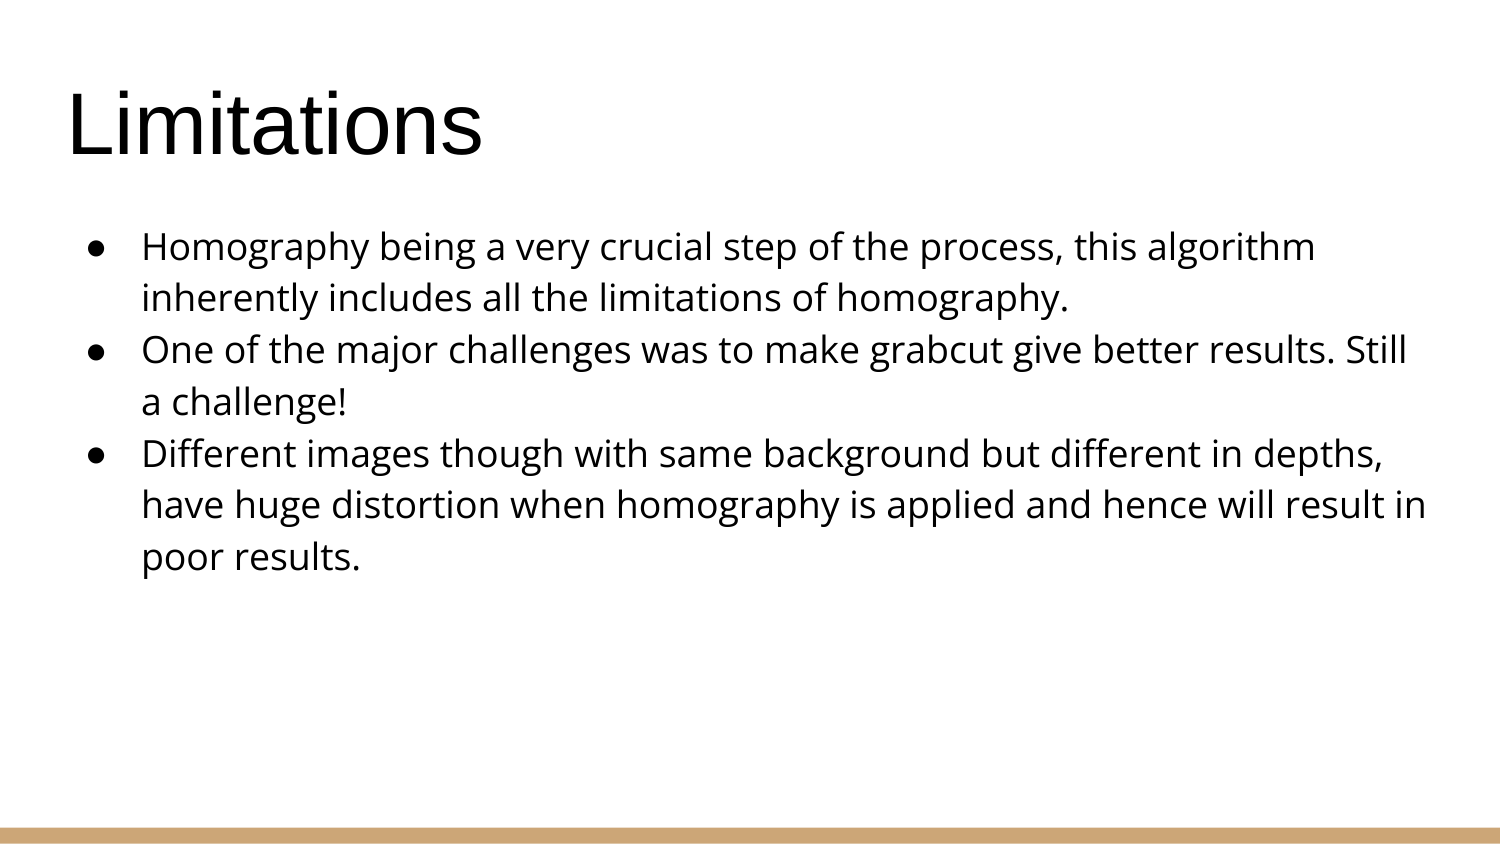

# Limitations
Homography being a very crucial step of the process, this algorithm inherently includes all the limitations of homography.
One of the major challenges was to make grabcut give better results. Still a challenge!
Different images though with same background but different in depths, have huge distortion when homography is applied and hence will result in poor results.